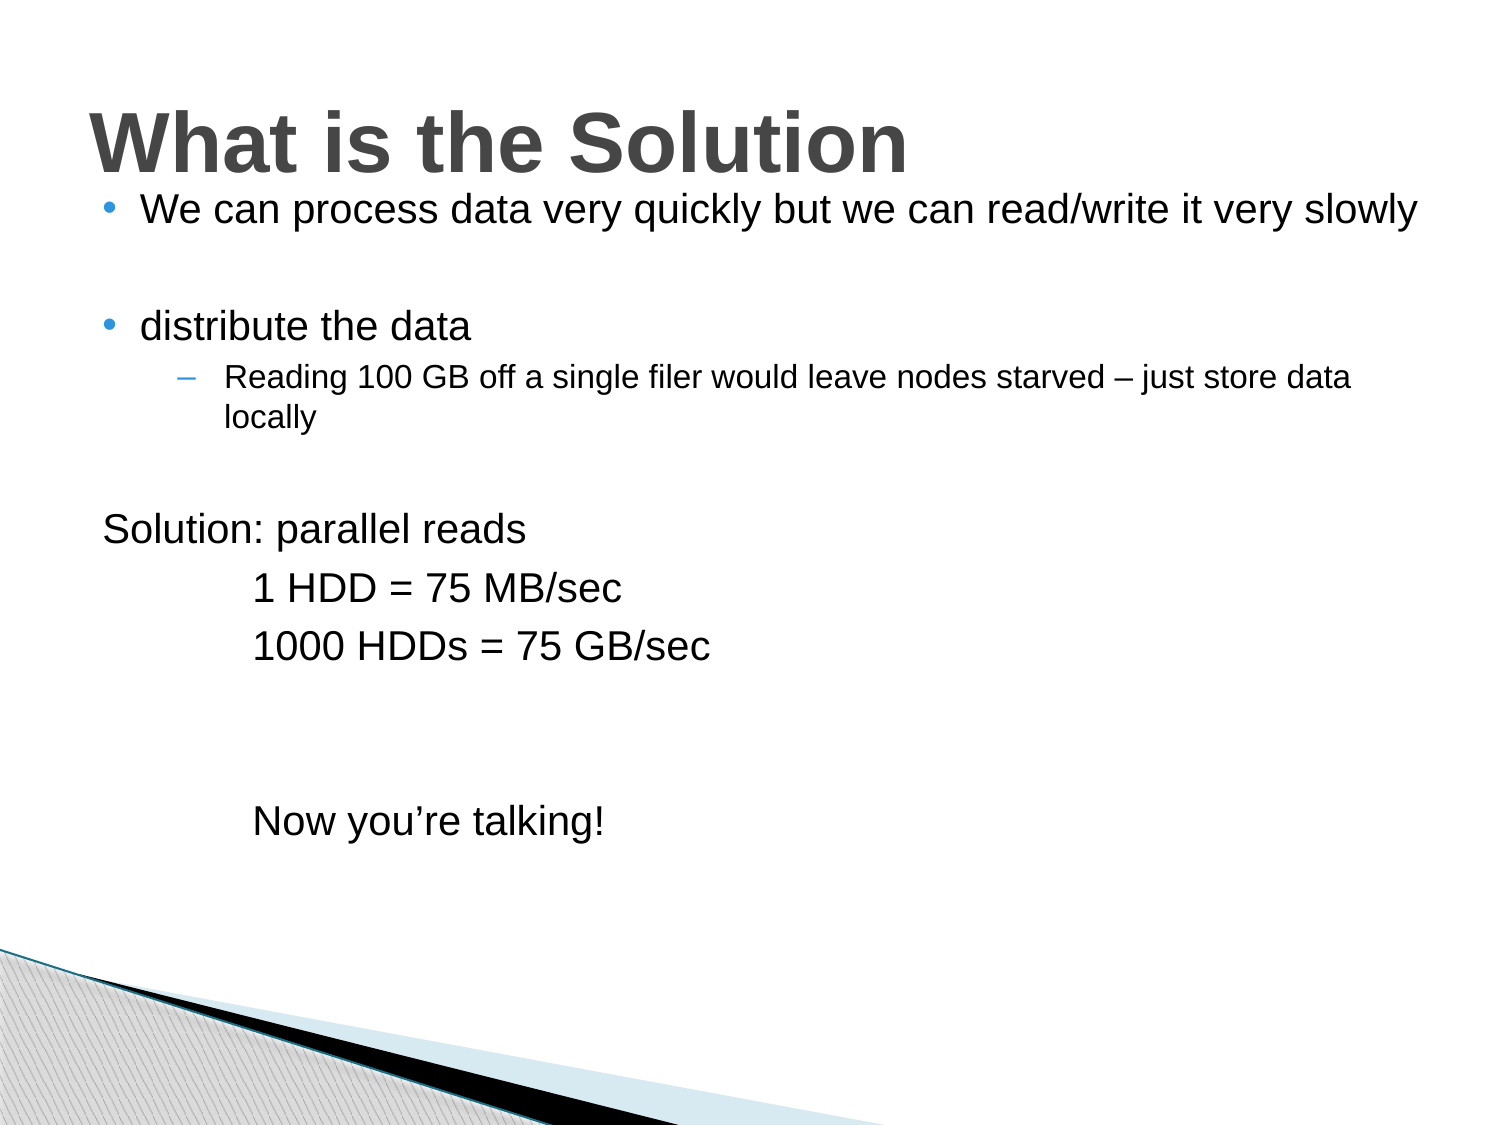

# What is the Solution
We can process data very quickly but we can read/write it very slowly

distribute the data
Reading 100 GB off a single filer would leave nodes starved – just store data locally

Solution: parallel reads
	1 HDD = 75 MB/sec
	1000 HDDs = 75 GB/sec

	Now you’re talking!